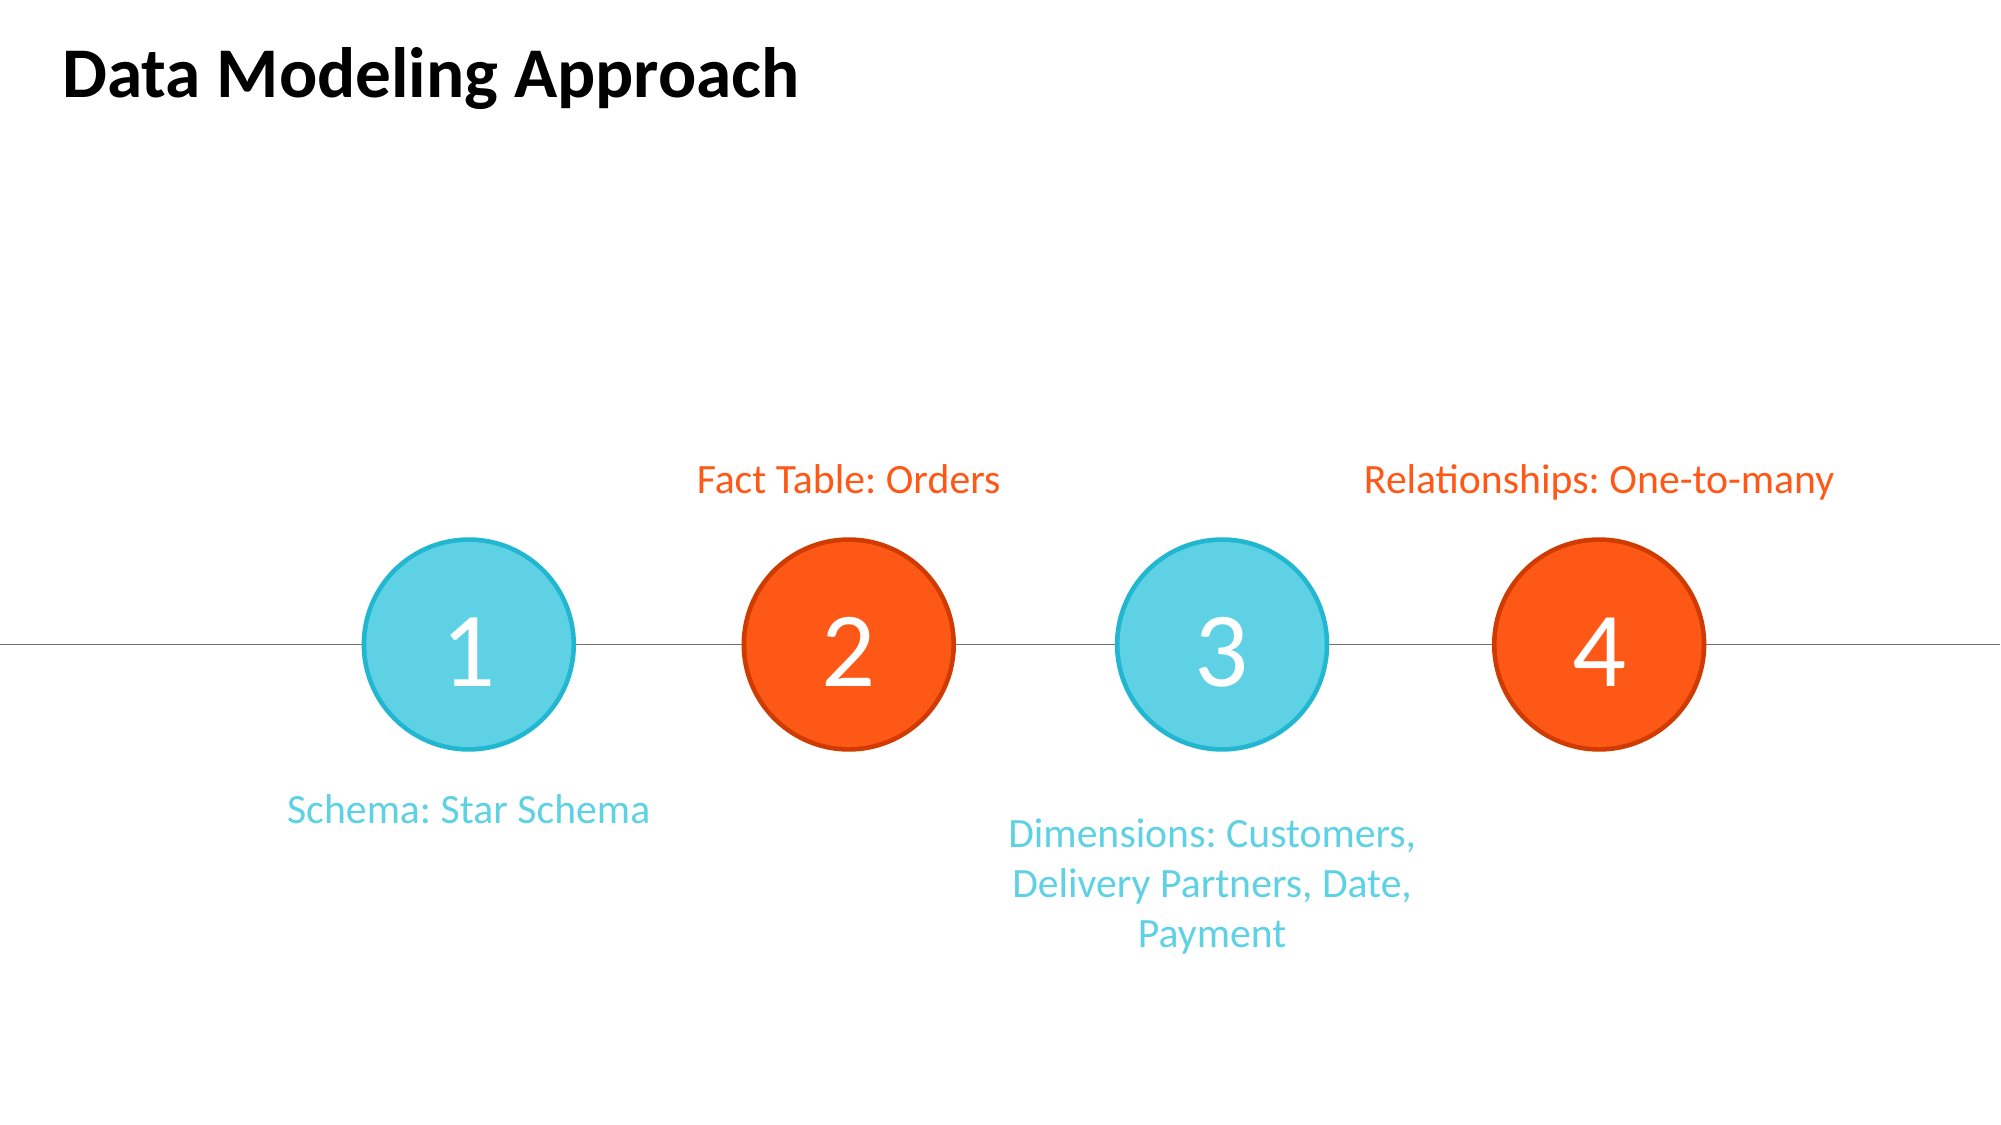

Data Modeling Approach

Fact Table: Orders
Relationships: One-to-many

1
2
3
4
Schema: Star Schema

Dimensions: Customers, Delivery Partners, Date, Payment